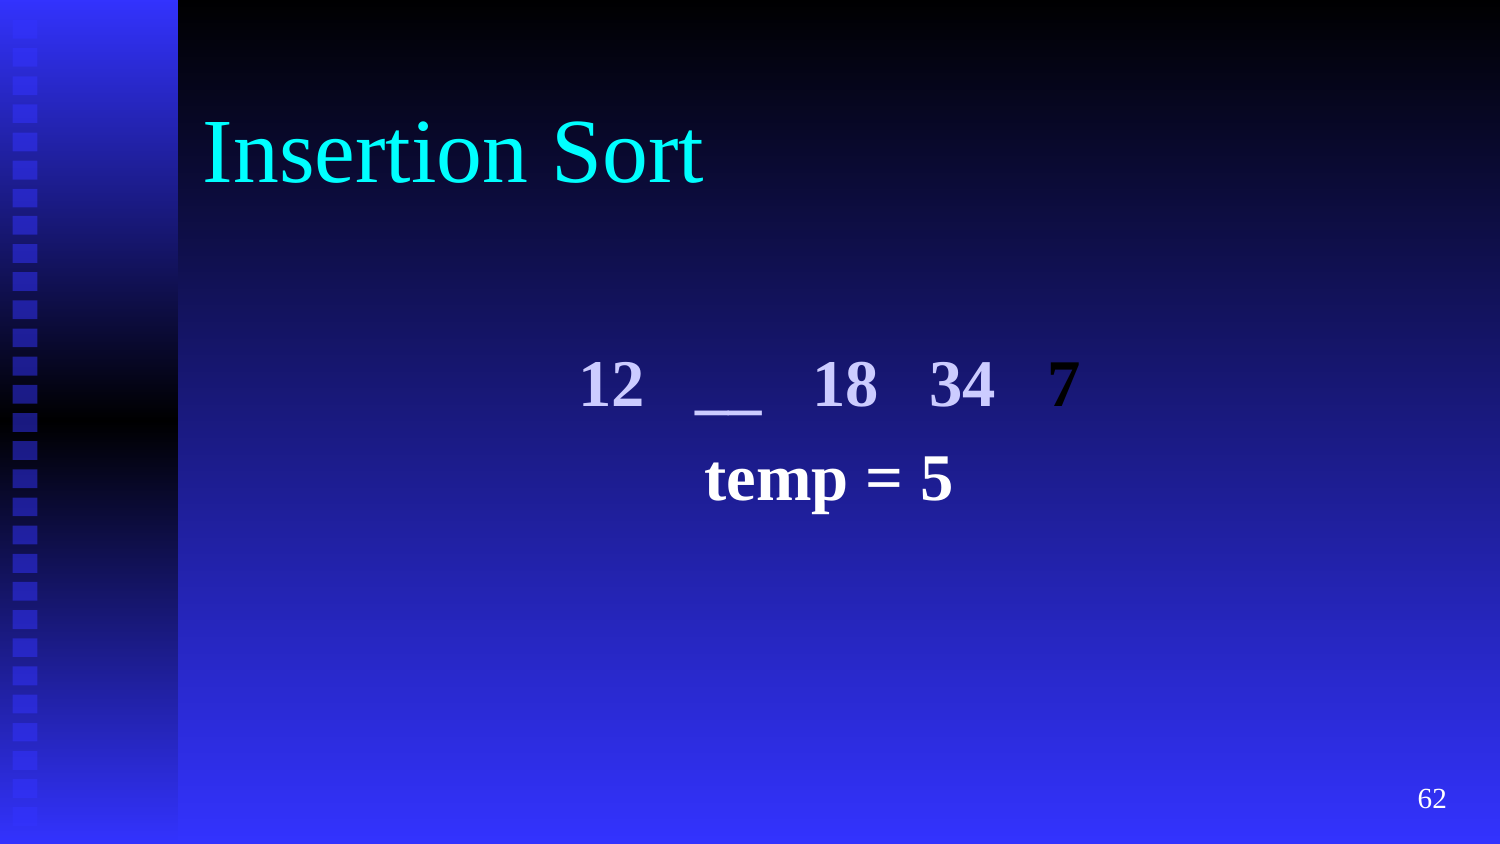

# Insertion Sort

12   __   18   34   7
temp = 5

62